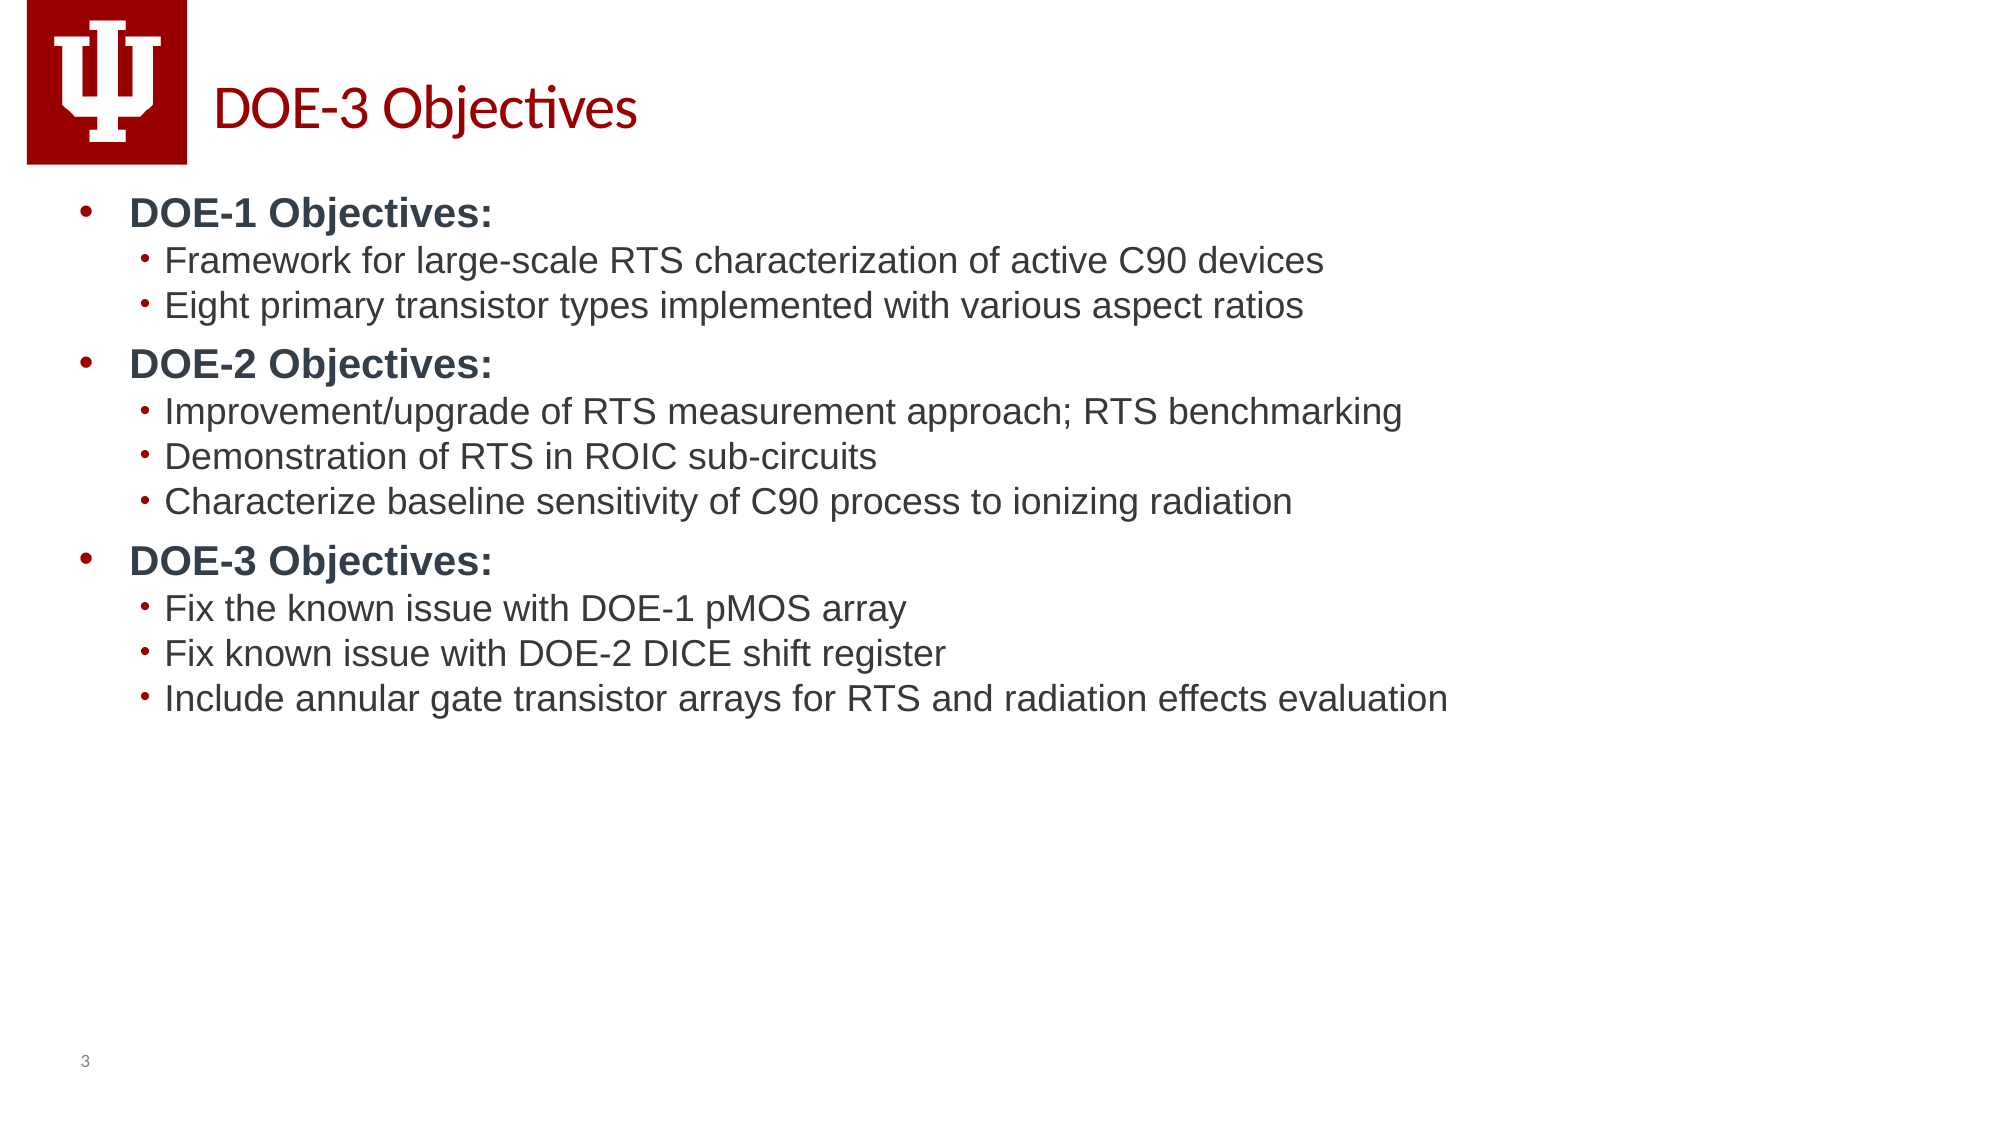

# DOE-3 Objectives
DOE-1 Objectives:
Framework for large-scale RTS characterization of active C90 devices
Eight primary transistor types implemented with various aspect ratios
DOE-2 Objectives:
Improvement/upgrade of RTS measurement approach; RTS benchmarking
Demonstration of RTS in ROIC sub-circuits
Characterize baseline sensitivity of C90 process to ionizing radiation
DOE-3 Objectives:
Fix the known issue with DOE-1 pMOS array
Fix known issue with DOE-2 DICE shift register
Include annular gate transistor arrays for RTS and radiation effects evaluation

3
UNCLASSIFIED//FOUO